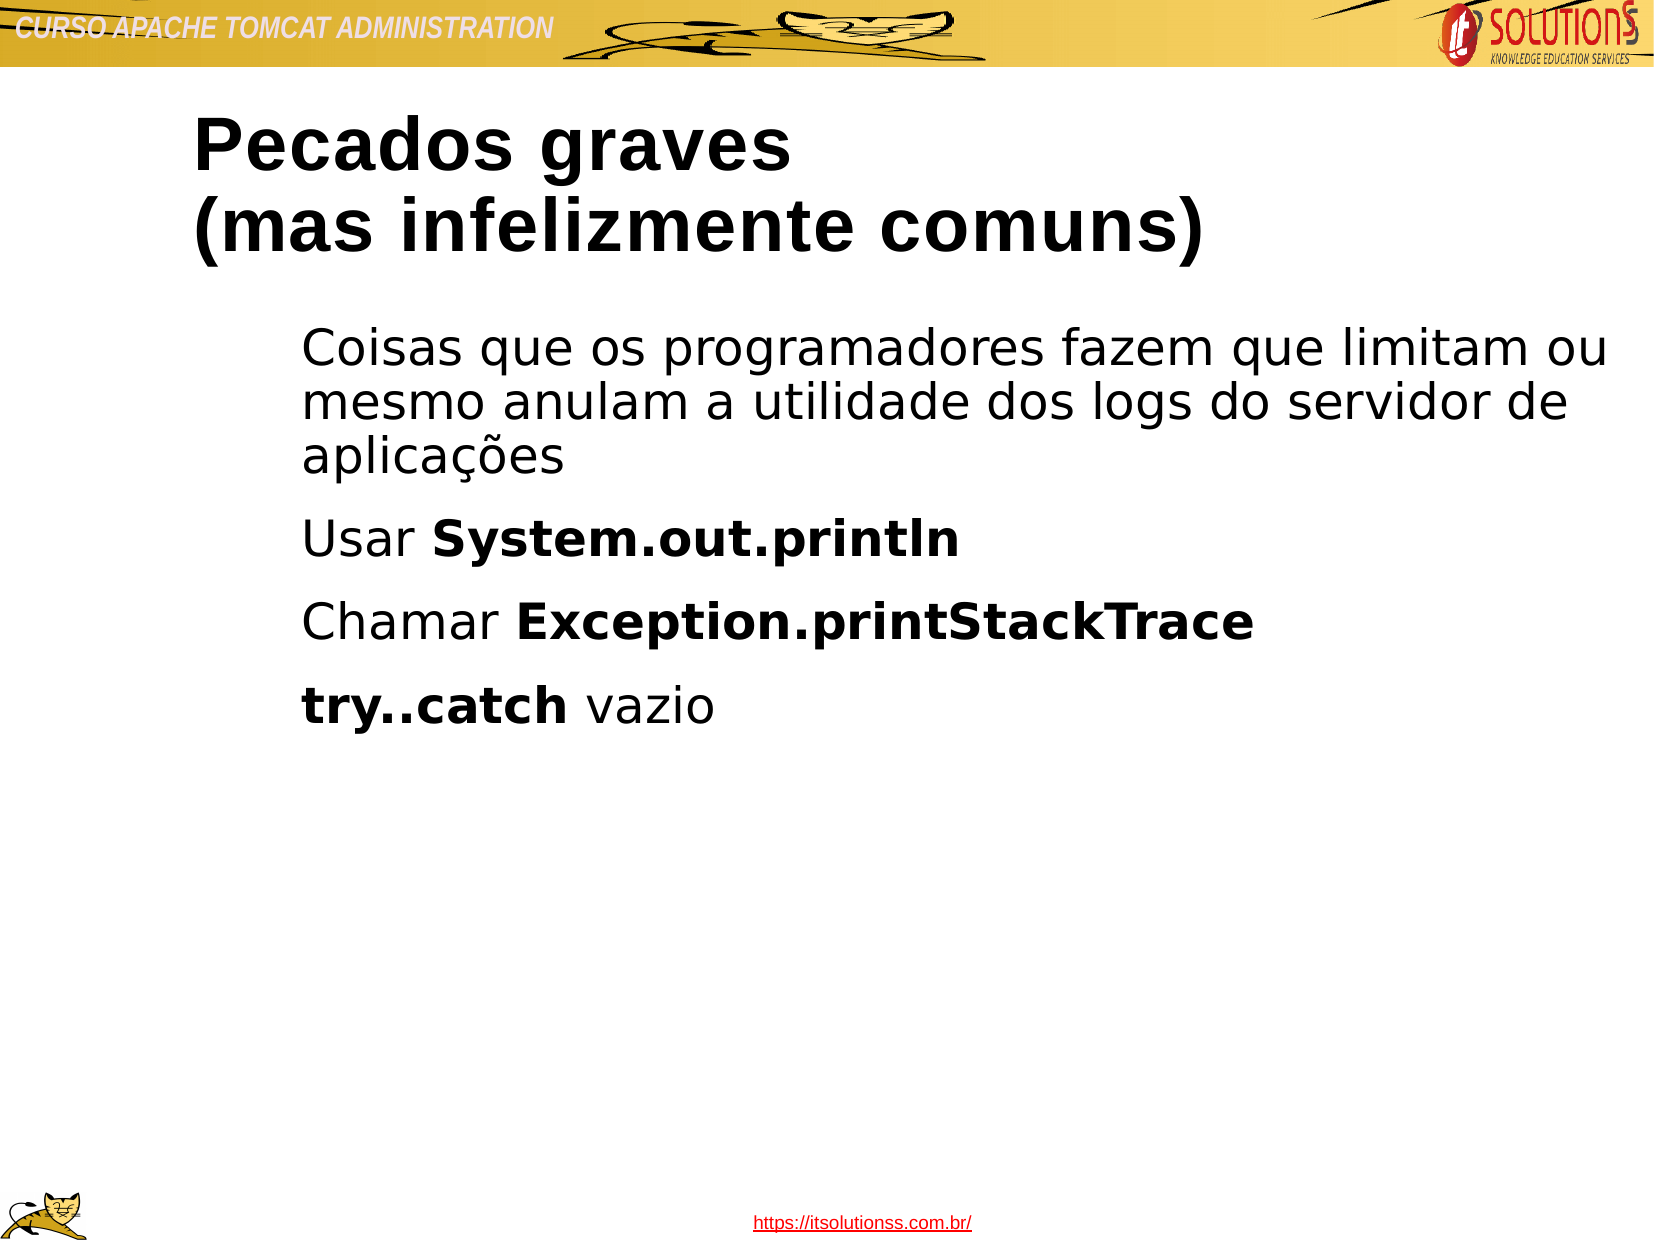

Pecados graves
(mas infelizmente comuns)
Coisas que os programadores fazem que limitam ou mesmo anulam a utilidade dos logs do servidor de aplicações
Usar System.out.println
Chamar Exception.printStackTrace
try..catch vazio